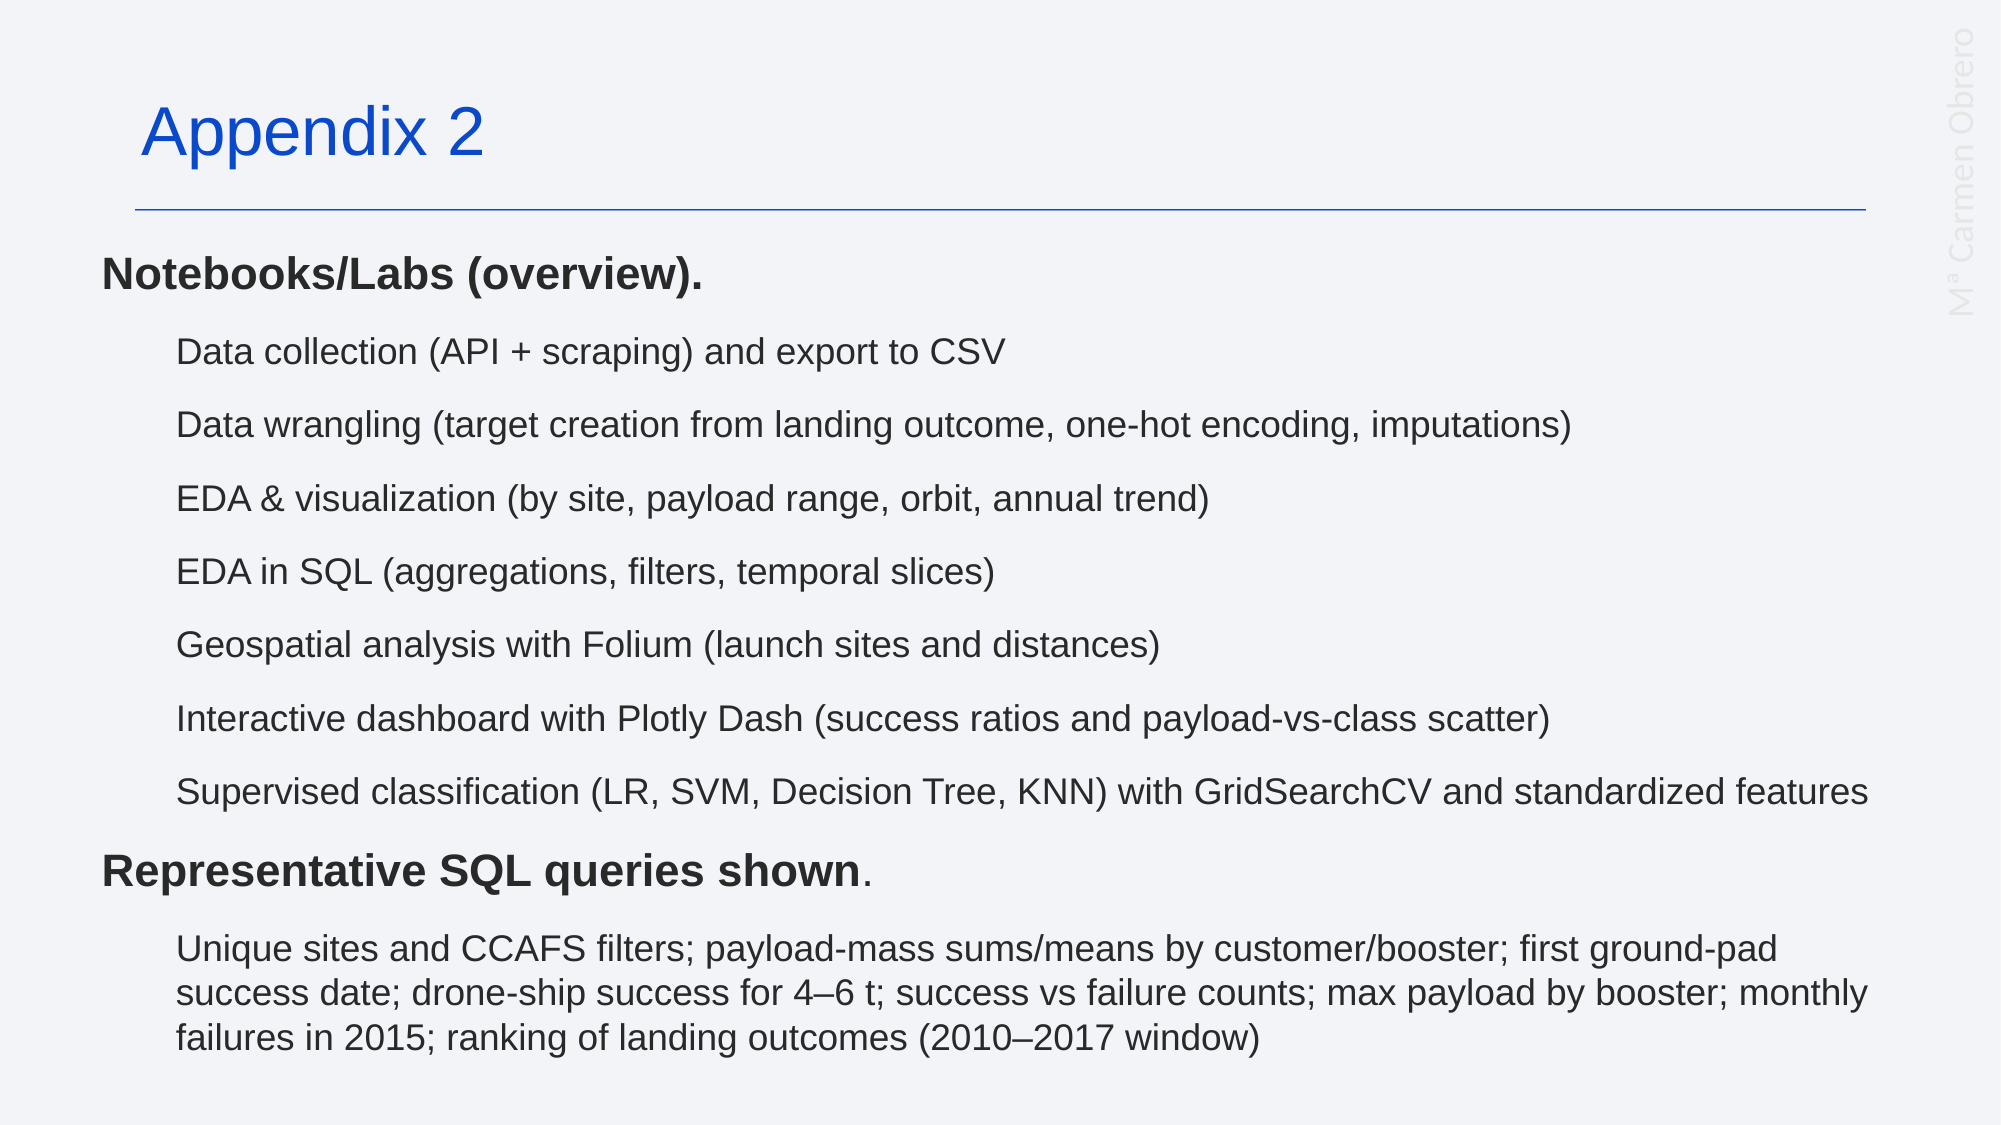

Appendix 2
Notebooks/Labs (overview).
Data collection (API + scraping) and export to CSV
Data wrangling (target creation from landing outcome, one-hot encoding, imputations)
EDA & visualization (by site, payload range, orbit, annual trend)
EDA in SQL (aggregations, filters, temporal slices)
Geospatial analysis with Folium (launch sites and distances)
Interactive dashboard with Plotly Dash (success ratios and payload-vs-class scatter)
Supervised classification (LR, SVM, Decision Tree, KNN) with GridSearchCV and standardized features
Representative SQL queries shown.
Unique sites and CCAFS filters; payload-mass sums/means by customer/booster; first ground-pad success date; drone-ship success for 4–6 t; success vs failure counts; max payload by booster; monthly failures in 2015; ranking of landing outcomes (2010–2017 window)